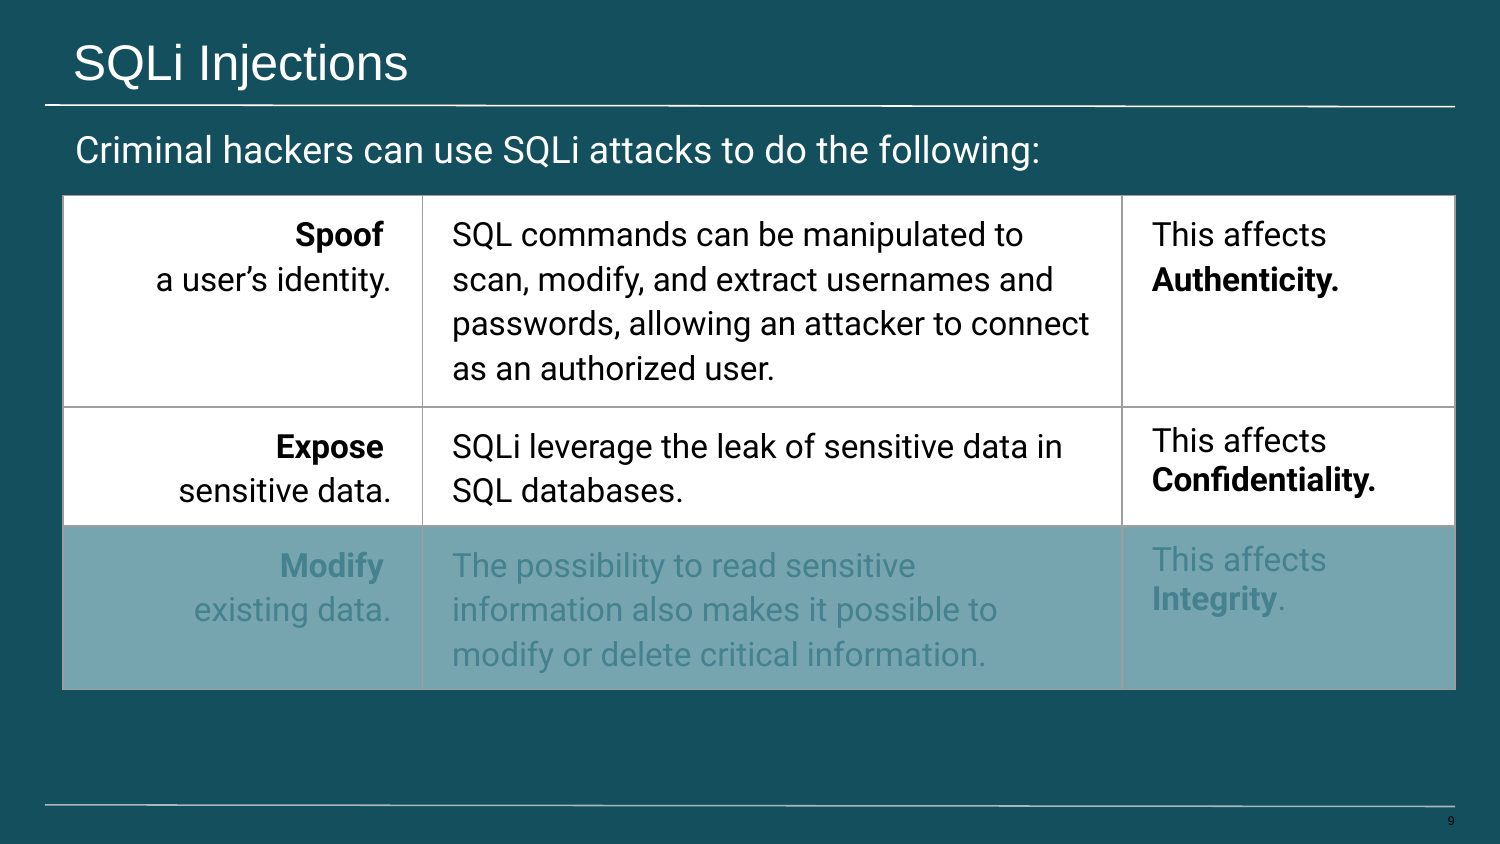

# SQLi Injections
Criminal hackers can use SQLi attacks to do the following:
| Spoof a user’s identity. | SQL commands can be manipulated to scan, modify, and extract usernames and passwords, allowing an attacker to connect as an authorized user. | This affects Authenticity. |
| --- | --- | --- |
| Expose sensitive data. | SQLi leverage the leak of sensitive data in SQL databases. | This affects Confidentiality. |
| Modify existing data. | The possibility to read sensitive information also makes it possible to modify or delete critical information. | This affects Integrity. |

9